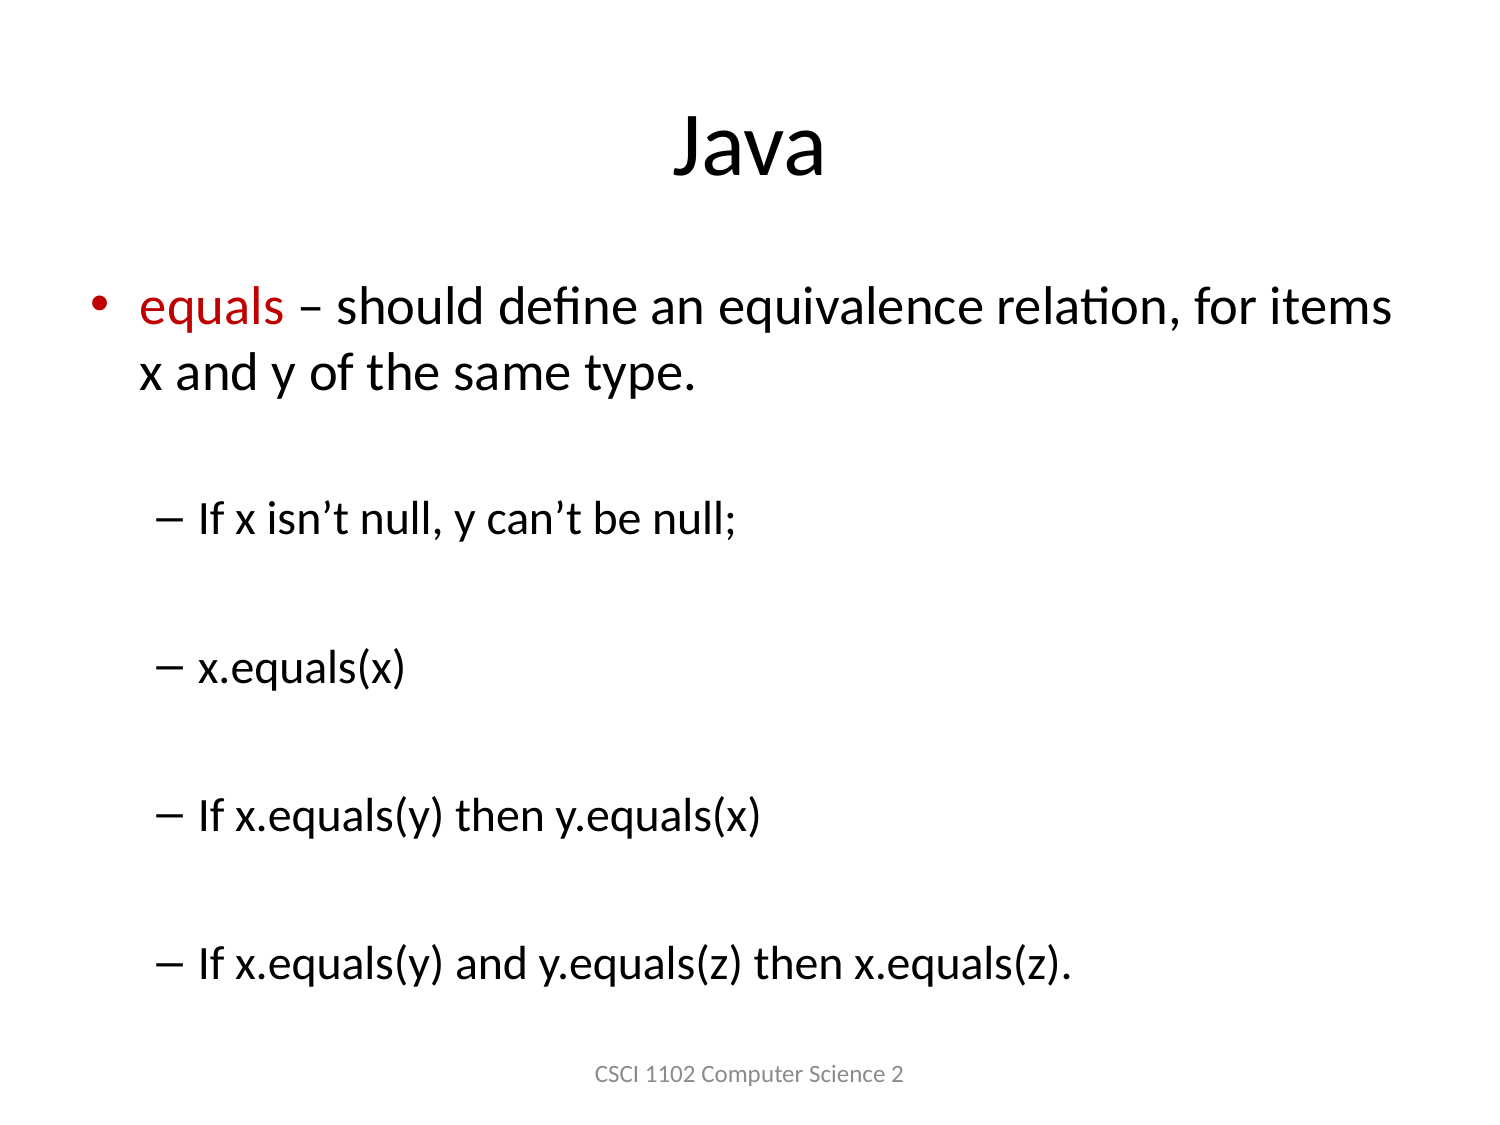

# Java
equals – should define an equivalence relation, for items x and y of the same type.

If x isn’t null, y can’t be null;

x.equals(x)

If x.equals(y) then y.equals(x)

If x.equals(y) and y.equals(z) then x.equals(z).

CSCI 1102 Computer Science 2